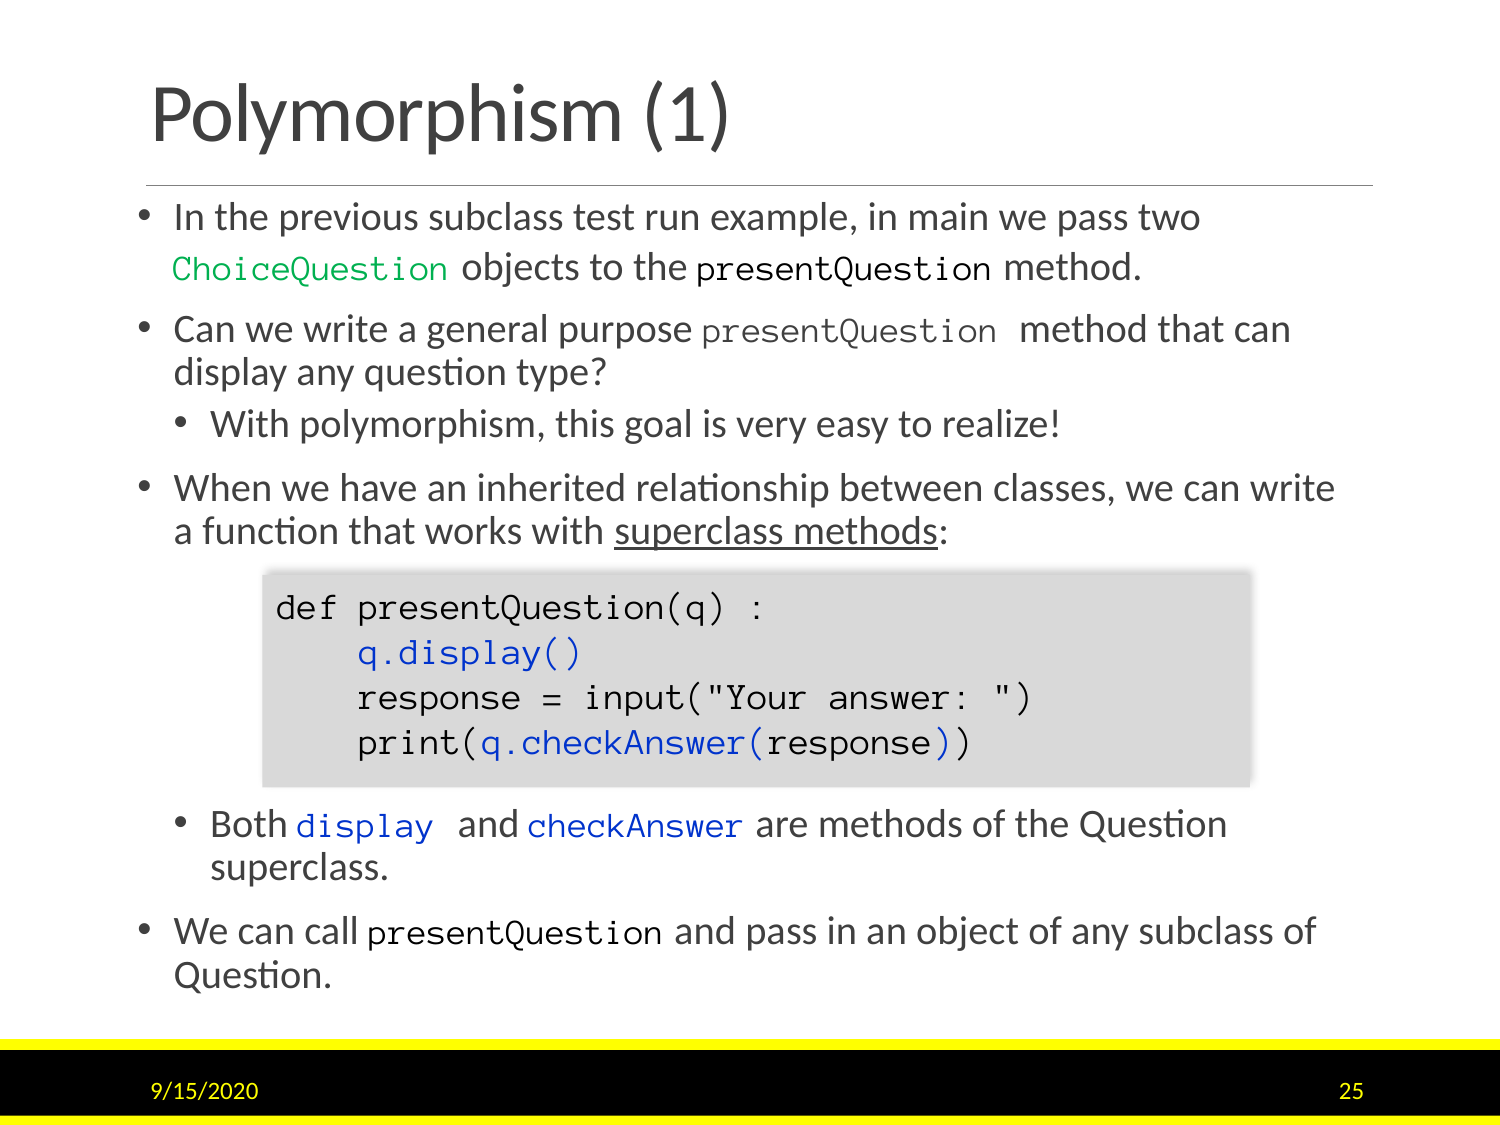

# Polymorphism (1)
In the previous subclass test run example, in main we pass two ChoiceQuestion objects to the presentQuestion method.
Can we write a general purpose presentQuestion method that can display any question type?
With polymorphism, this goal is very easy to realize!
When we have an inherited relationship between classes, we can write a function that works with superclass methods:

Both display and checkAnswer are methods of the Question superclass.
We can call presentQuestion and pass in an object of any subclass of Question.
def presentQuestion(q) :
    q.display()
    response = input("Your answer: ")
    print(q.checkAnswer(response))
9/15/2020
25